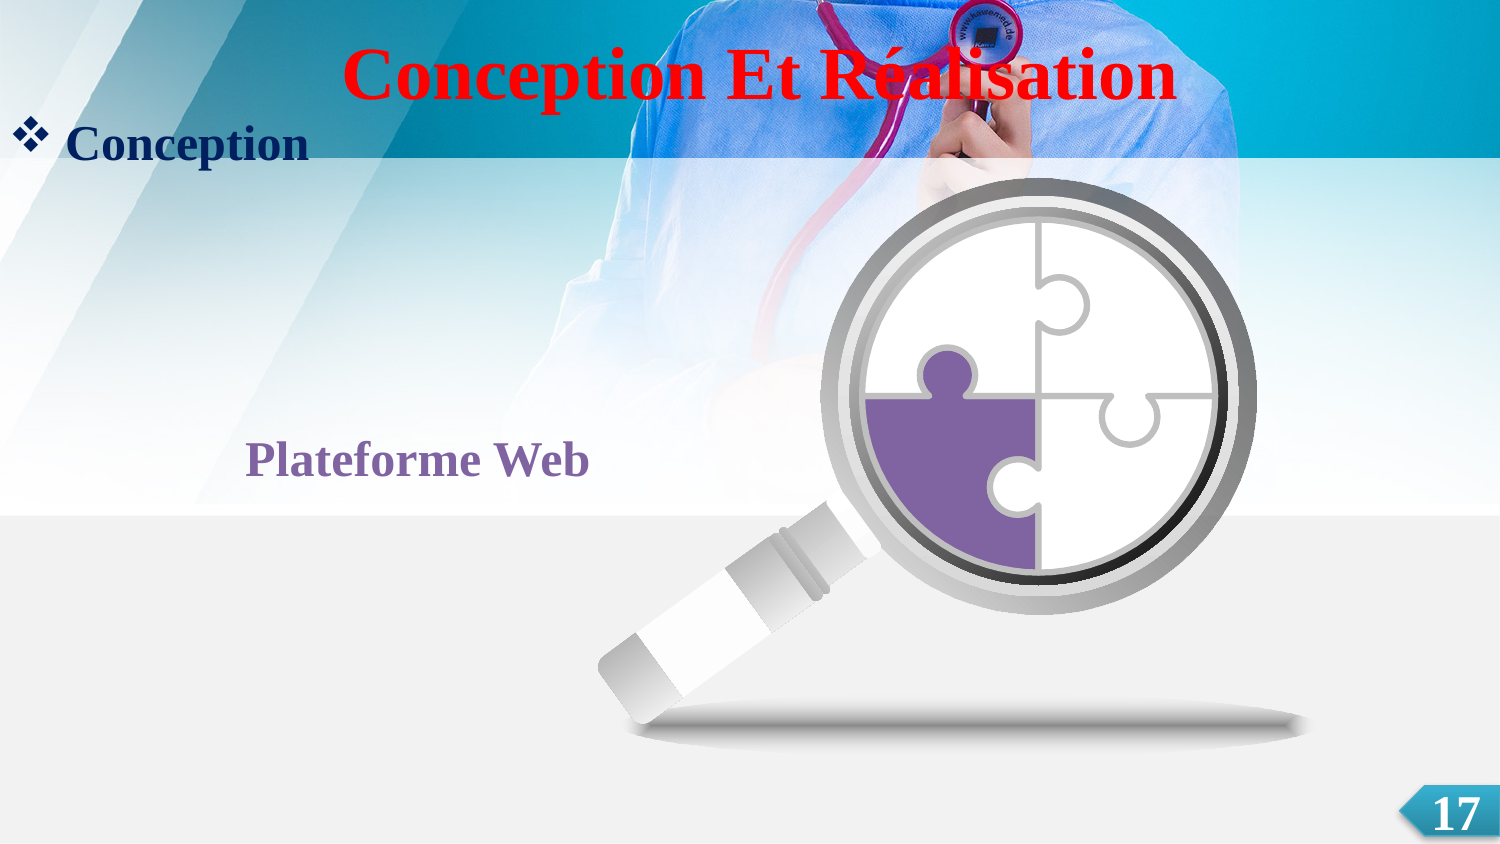

Conception Et Réalisation
Conception

Plateforme Web

17